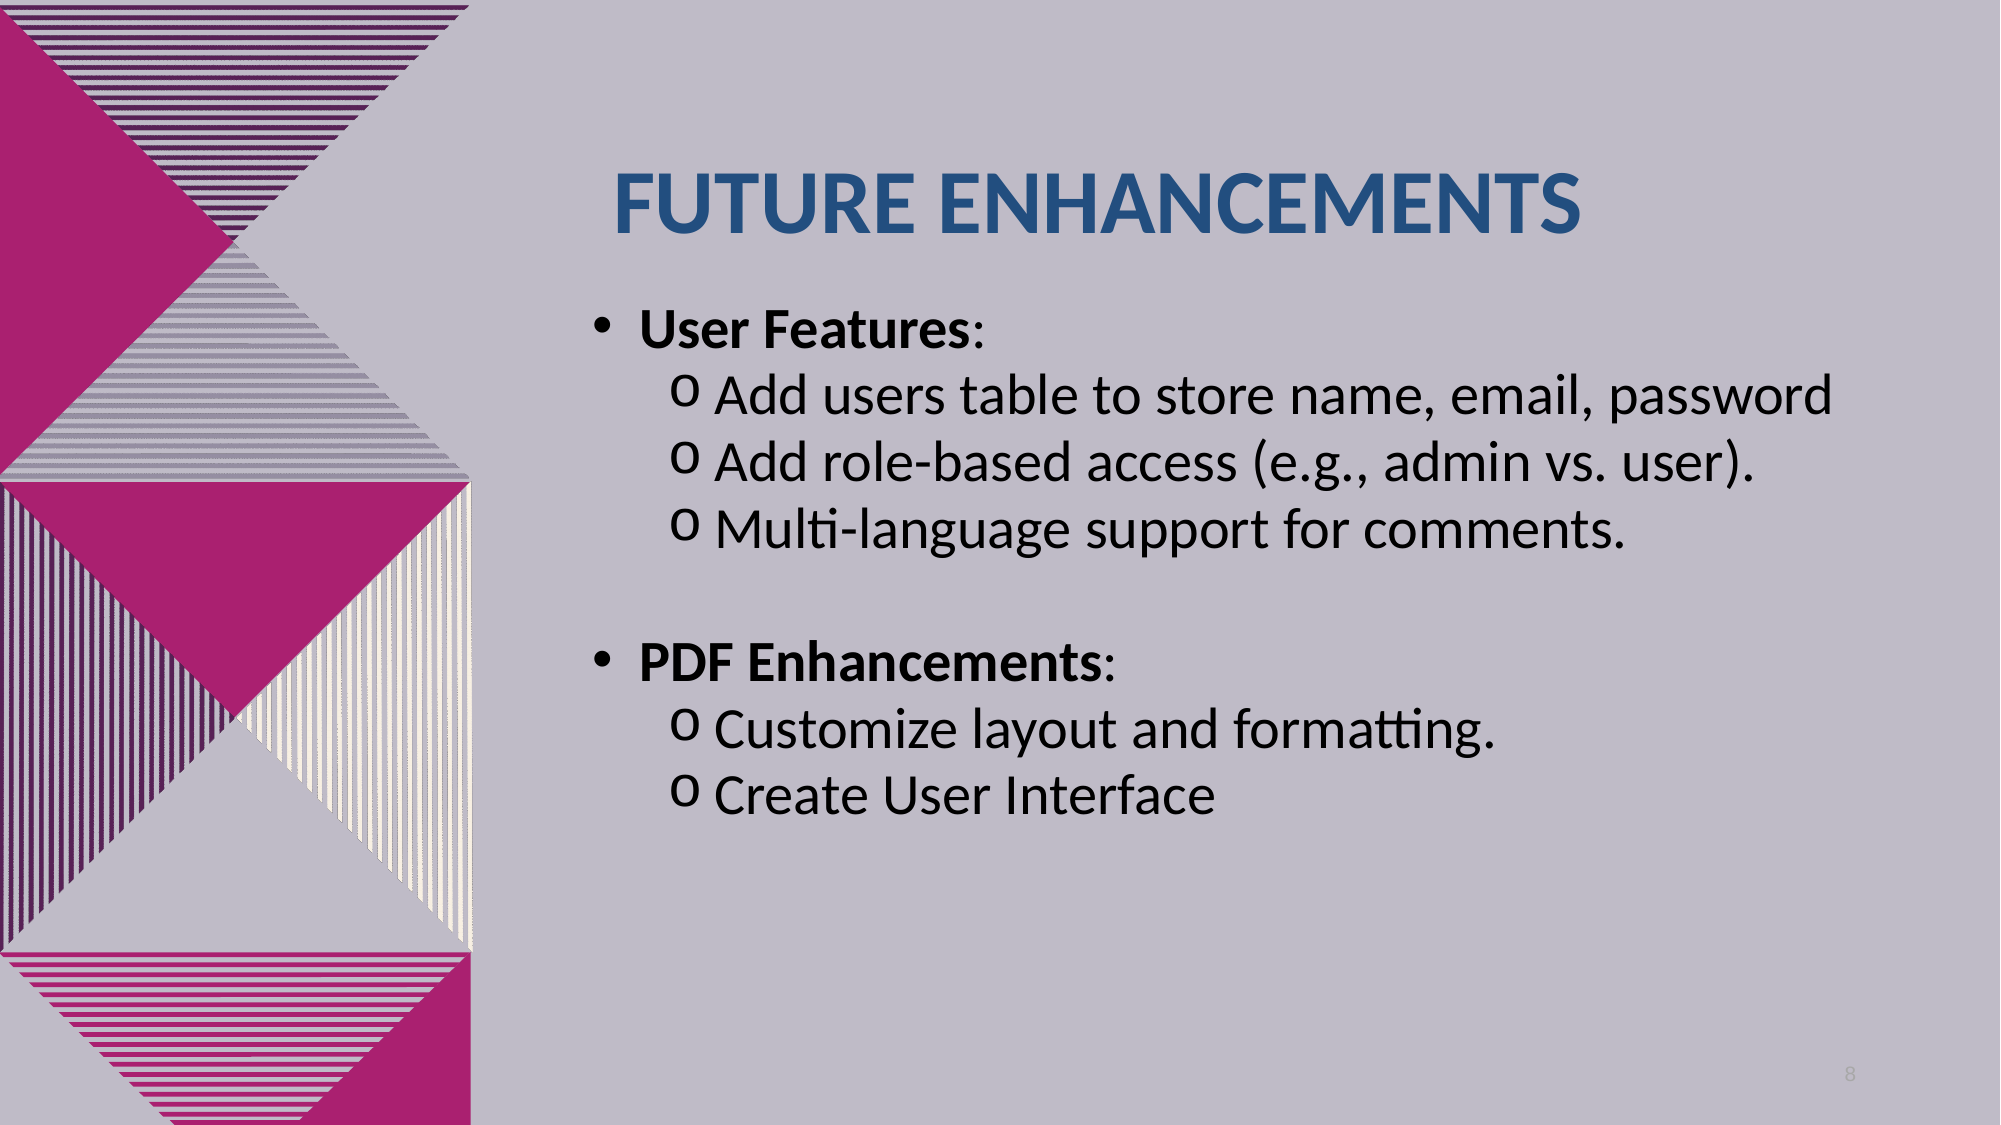

# Future Enhancements
User Features:
Add users table to store name, email, password
Add role-based access (e.g., admin vs. user).
Multi-language support for comments.

PDF Enhancements:
Customize layout and formatting.
Create User Interface

8